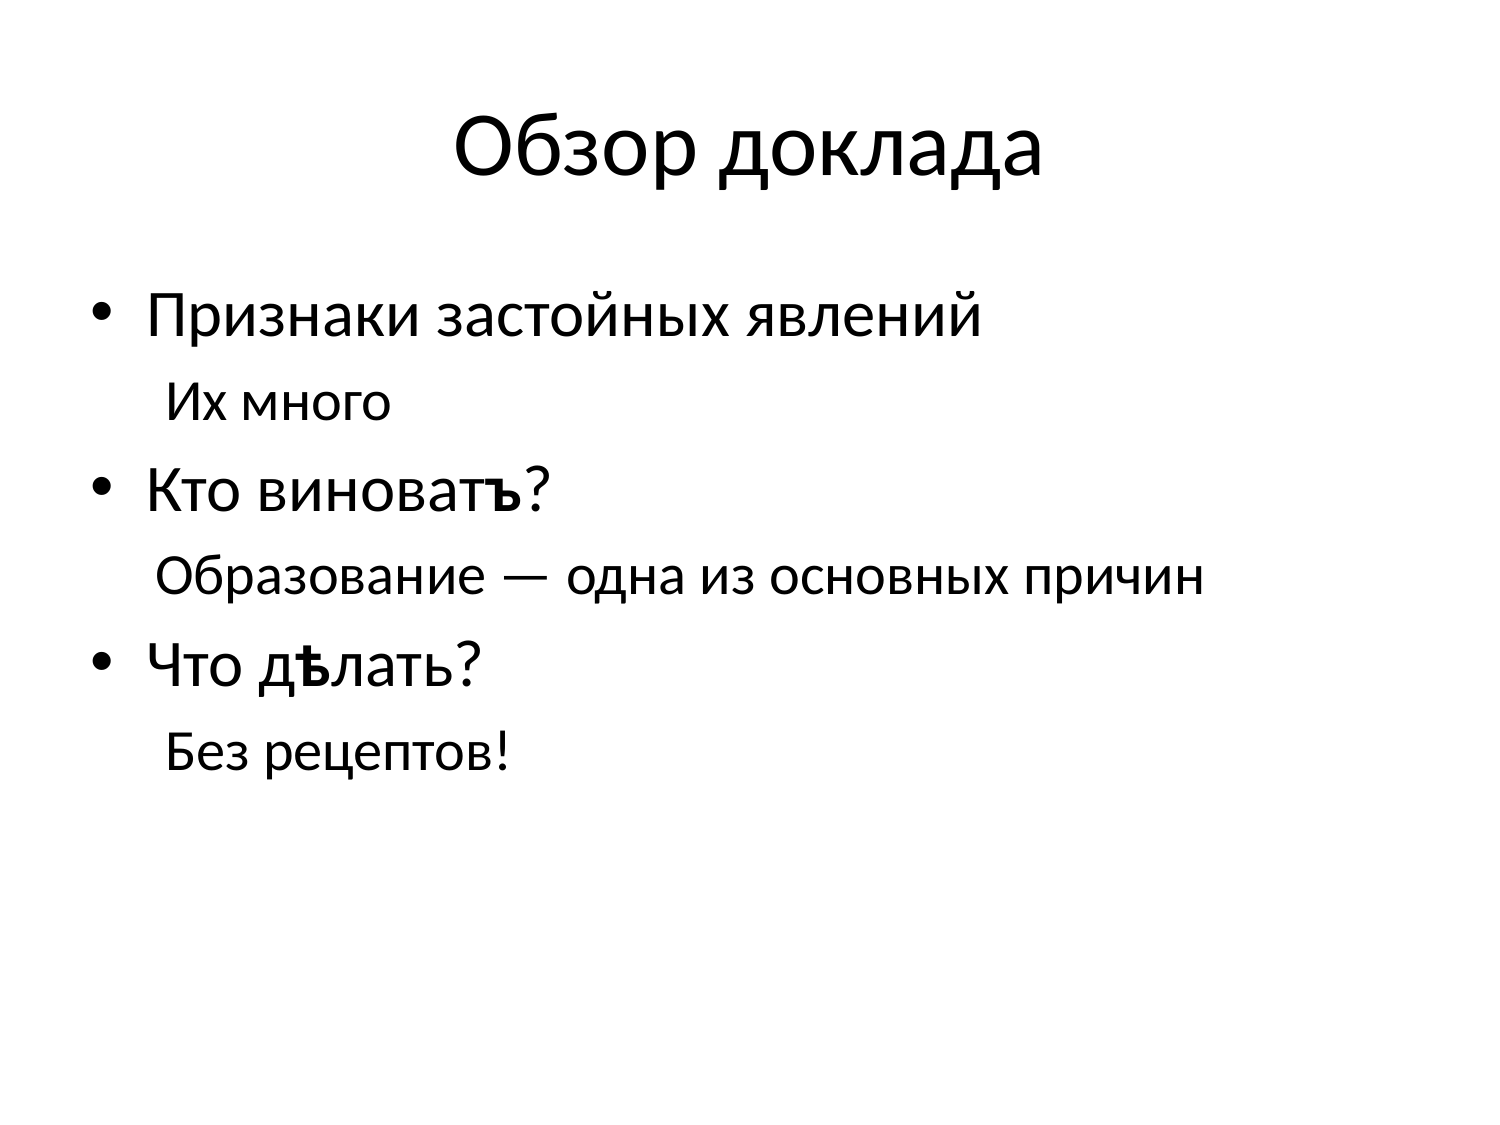

# Обзор доклада
Признаки застойных явлений
Их много
Кто виноватъ?
Образование — одна из основных причин
Что дѣлать?
Без рецептов!